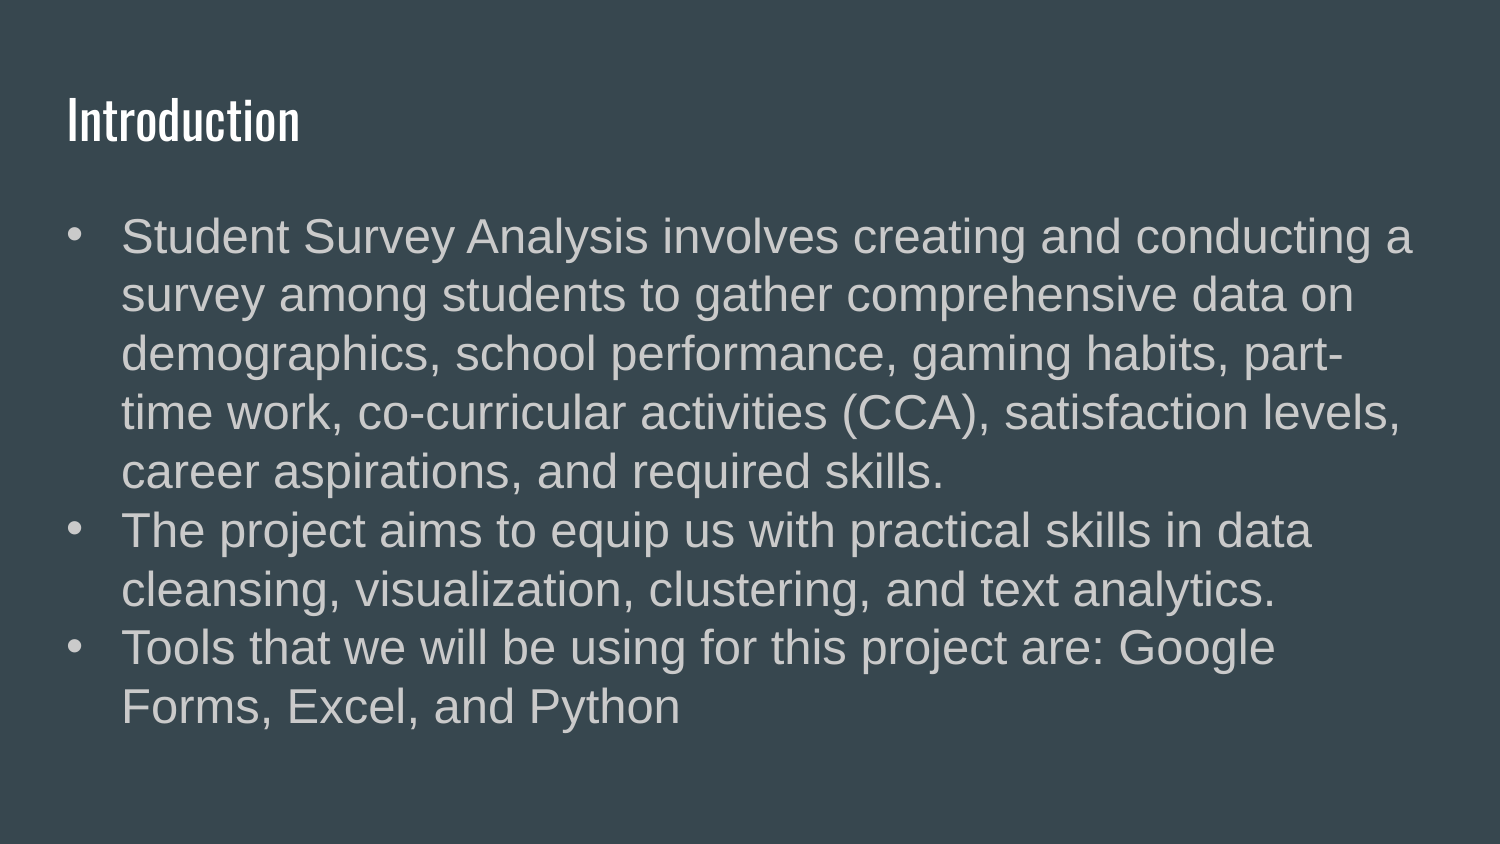

# Introduction
Student Survey Analysis involves creating and conducting a survey among students to gather comprehensive data on demographics, school performance, gaming habits, part-time work, co-curricular activities (CCA), satisfaction levels, career aspirations, and required skills.
The project aims to equip us with practical skills in data cleansing, visualization, clustering, and text analytics.
Tools that we will be using for this project are: Google Forms, Excel, and Python